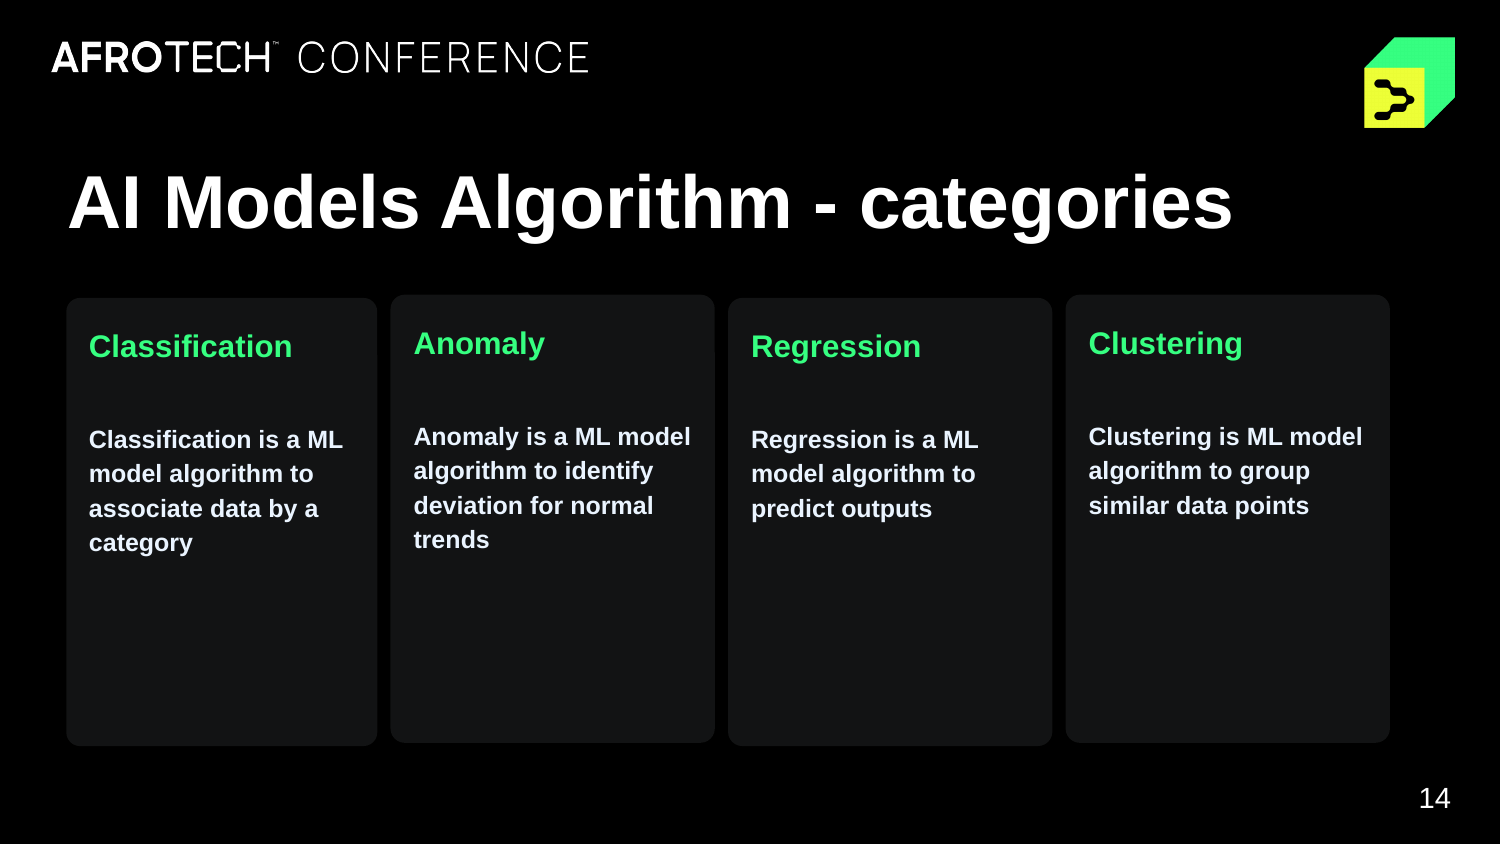

AI Models Algorithm - categories
Anomaly

Anomaly is a ML model algorithm to identify deviation for normal trends

Clustering

Clustering is ML model algorithm to group similar data points
Classification

Classification is a ML model algorithm to associate data by a category

Regression

Regression is a ML model algorithm to predict outputs
14